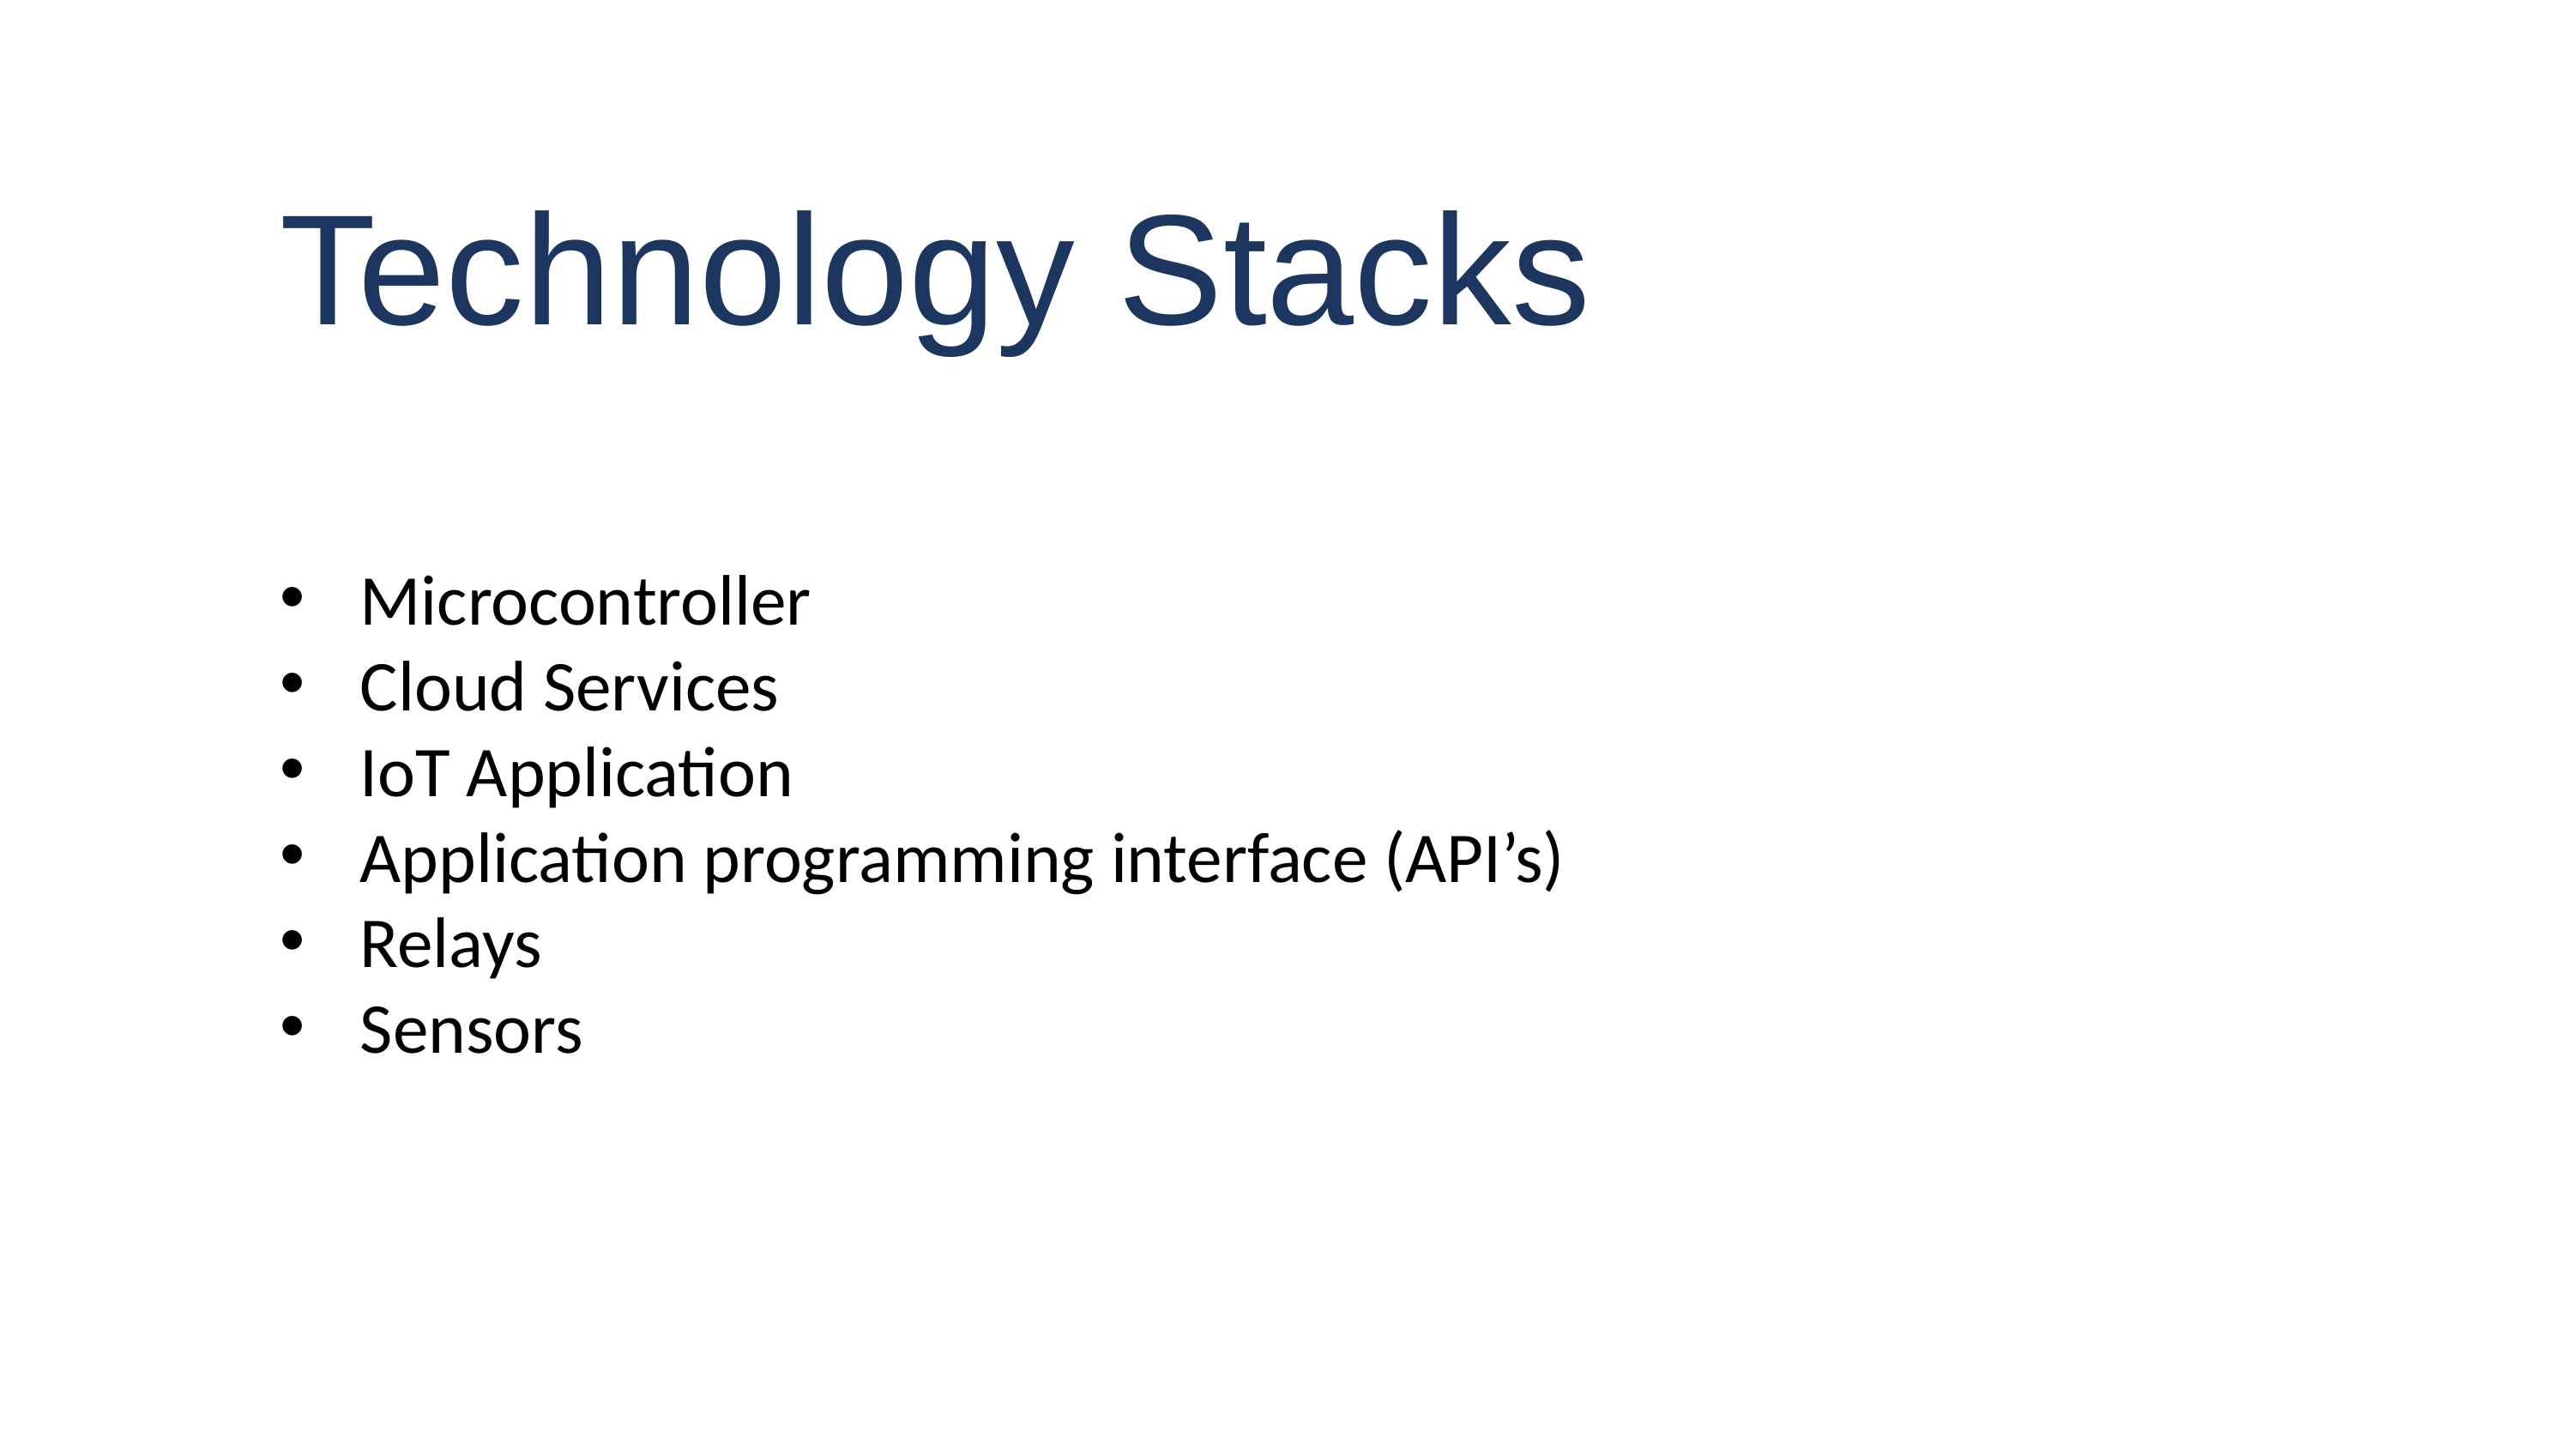

# Technology Stacks
Microcontroller
Cloud Services
IoT Application
Application programming interface (API’s)
Relays
Sensors